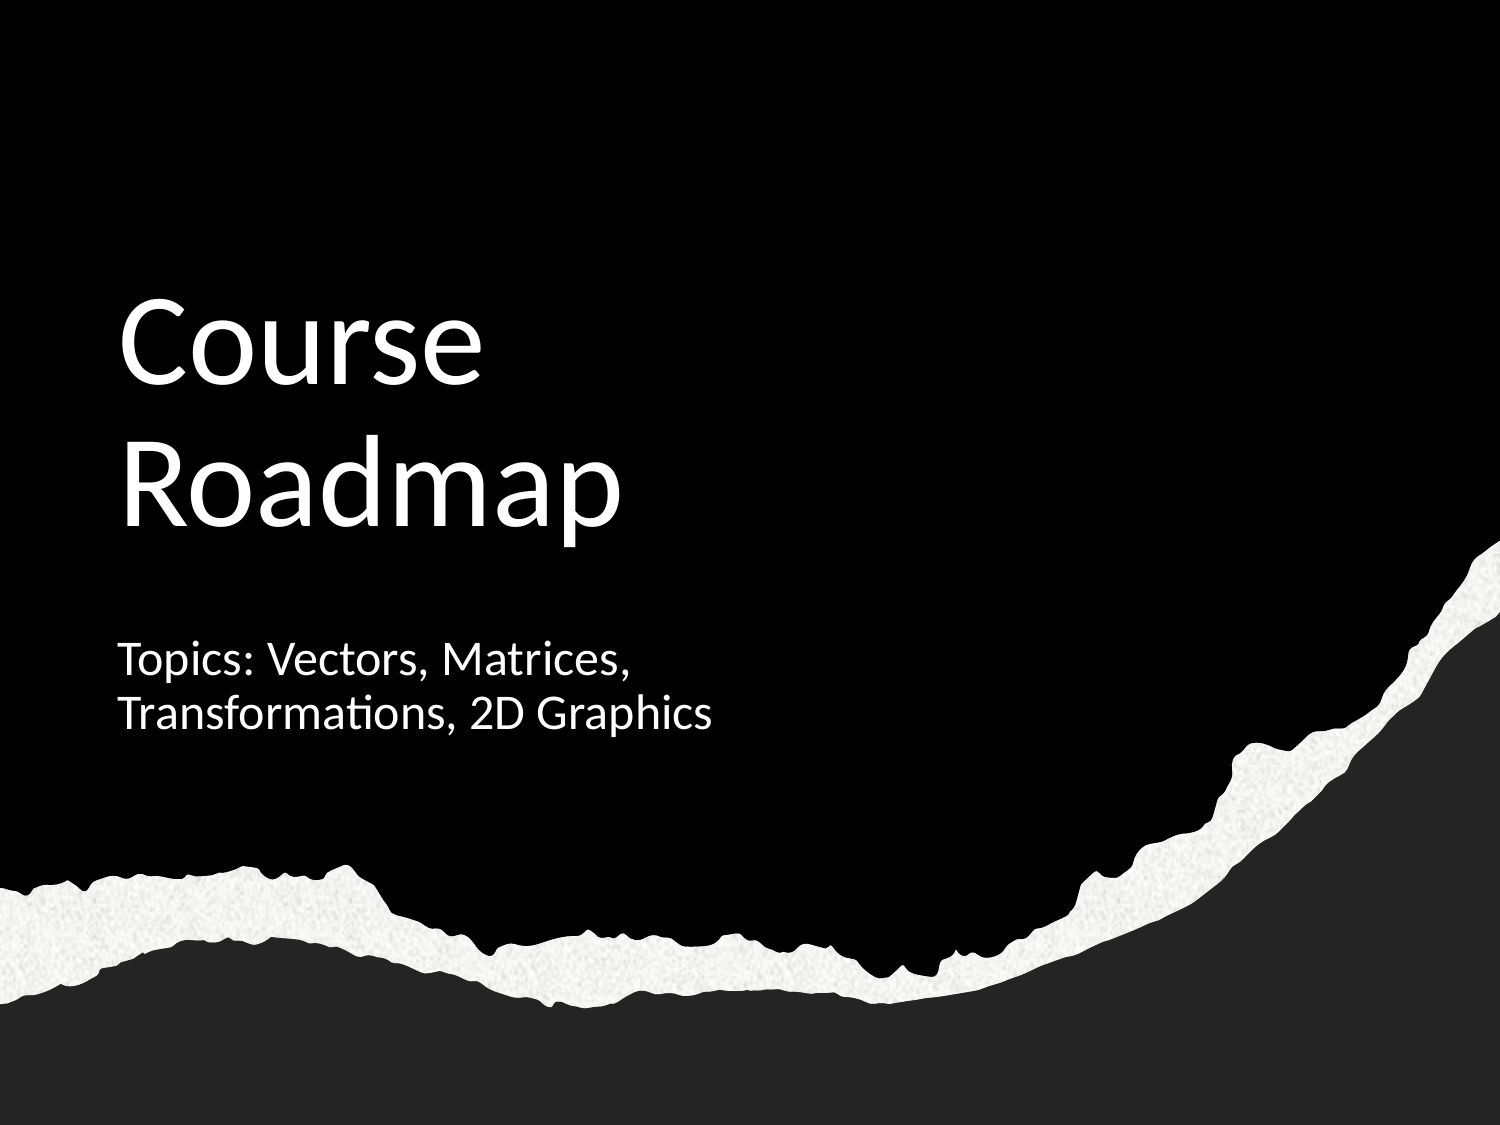

# Course Roadmap

Topics: Vectors, Matrices, Transformations, 2D Graphics